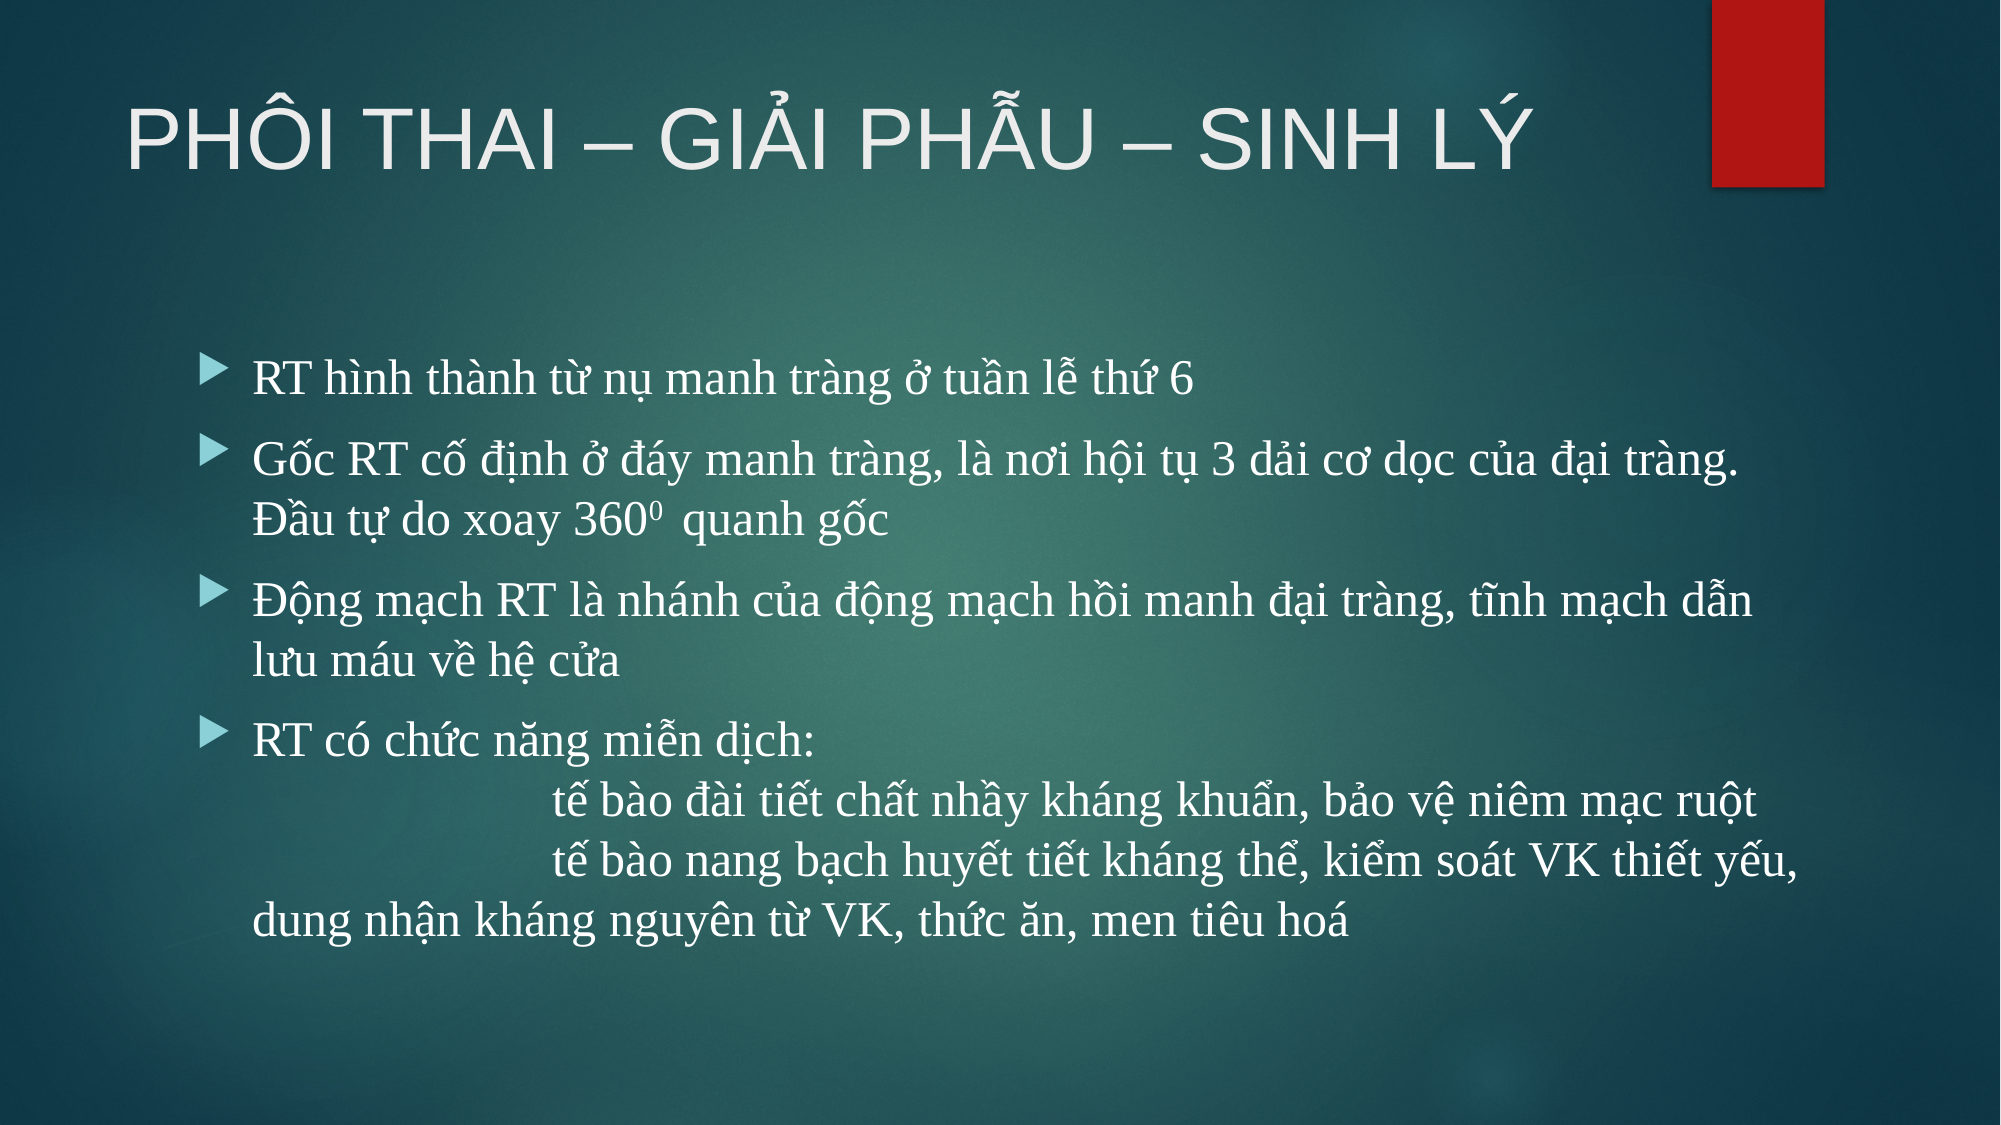

# PHÔI THAI – GIẢI PHẪU – SINH LÝ
RT hình thành từ nụ manh tràng ở tuần lễ thứ 6
Gốc RT cố định ở đáy manh tràng, là nơi hội tụ 3 dải cơ dọc của đại tràng. Đầu tự do xoay 3600  quanh gốc
Động mạch RT là nhánh của động mạch hồi manh đại tràng, tĩnh mạch dẫn lưu máu về hệ cửa
RT có chức năng miễn dịch:
		tế bào đài tiết chất nhầy kháng khuẩn, bảo vệ niêm mạc ruột
		tế bào nang bạch huyết tiết kháng thể, kiểm soát VK thiết yếu, dung nhận kháng nguyên từ VK, thức ăn, men tiêu hoá